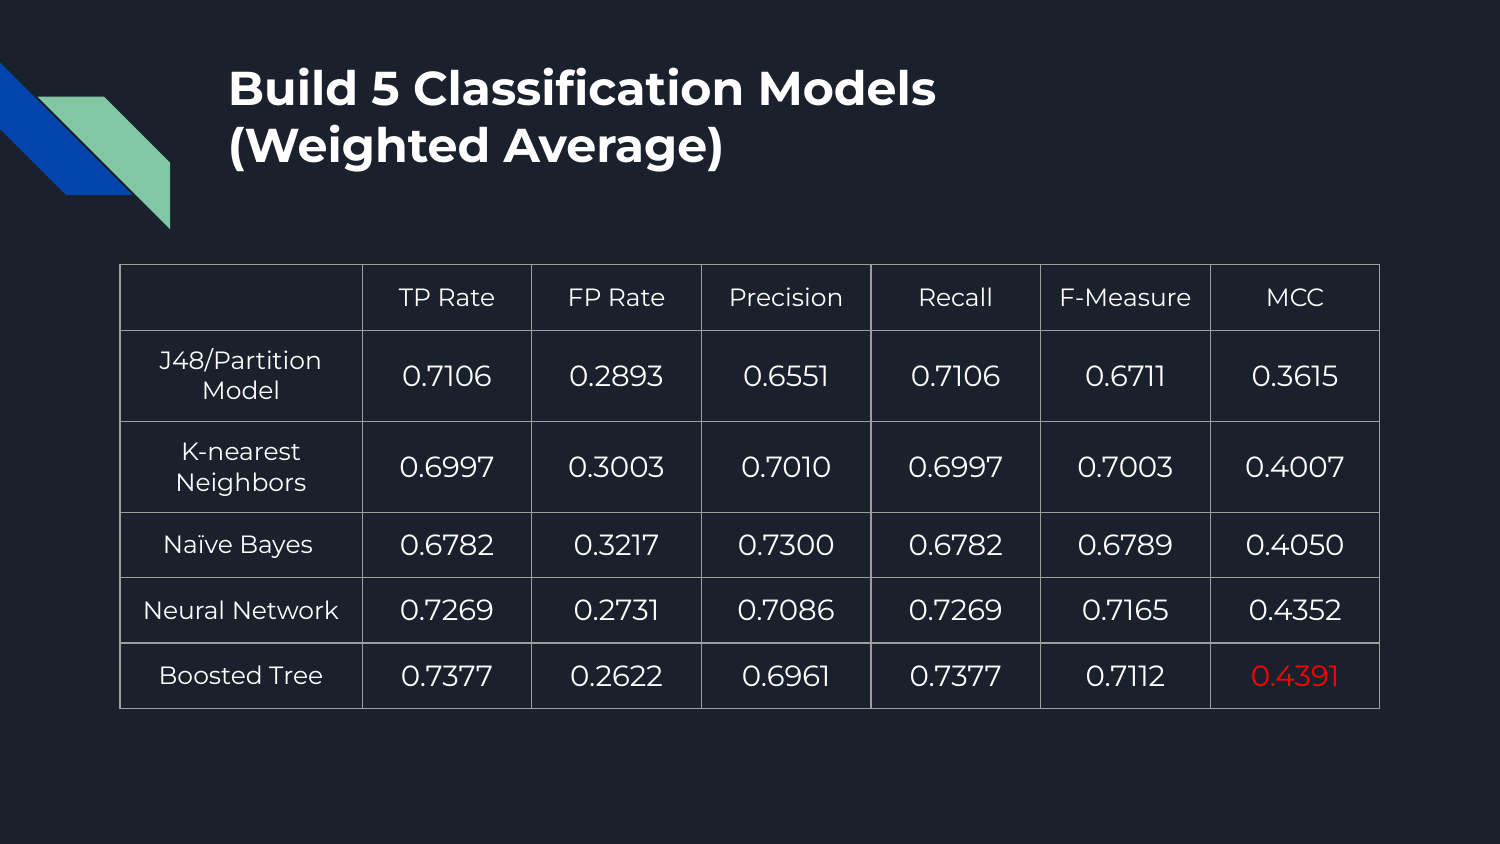

# Build 5 Classification Models
(Weighted Average)
|  | TP Rate | FP Rate | Precision | Recall | F-Measure | MCC |
| --- | --- | --- | --- | --- | --- | --- |
| J48/Partition Model | 0.7106 | 0.2893 | 0.6551 | 0.7106 | 0.6711 | 0.3615 |
| K-nearest Neighbors | 0.6997 | 0.3003 | 0.7010 | 0.6997 | 0.7003 | 0.4007 |
| Naïve Bayes | 0.6782 | 0.3217 | 0.7300 | 0.6782 | 0.6789 | 0.4050 |
| Neural Network | 0.7269 | 0.2731 | 0.7086 | 0.7269 | 0.7165 | 0.4352 |
| Boosted Tree | 0.7377 | 0.2622 | 0.6961 | 0.7377 | 0.7112 | 0.4391 |